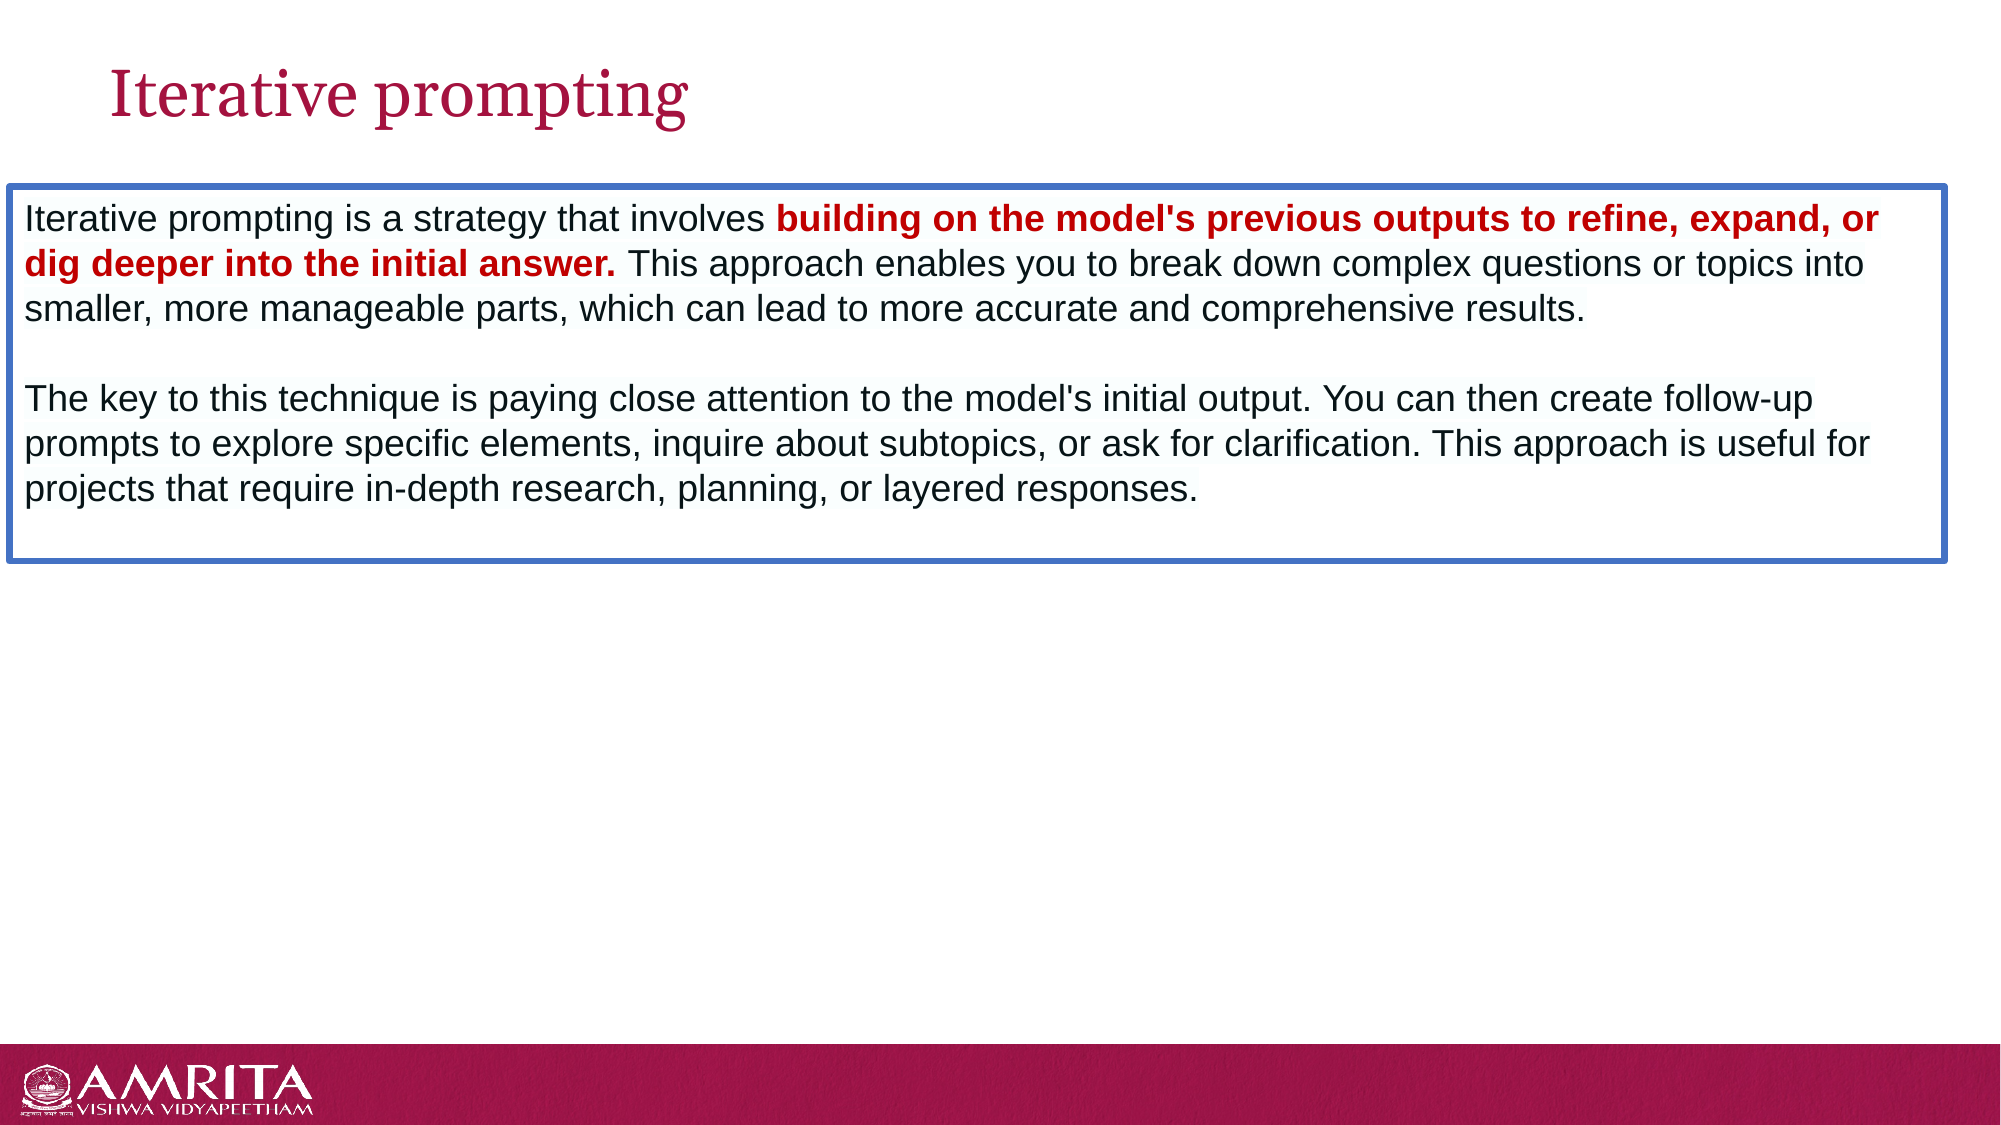

# Iterative prompting
Iterative prompting is a strategy that involves building on the model's previous outputs to refine, expand, or dig deeper into the initial answer. This approach enables you to break down complex questions or topics into smaller, more manageable parts, which can lead to more accurate and comprehensive results.
The key to this technique is paying close attention to the model's initial output. You can then create follow-up prompts to explore specific elements, inquire about subtopics, or ask for clarification. This approach is useful for projects that require in-depth research, planning, or layered responses.